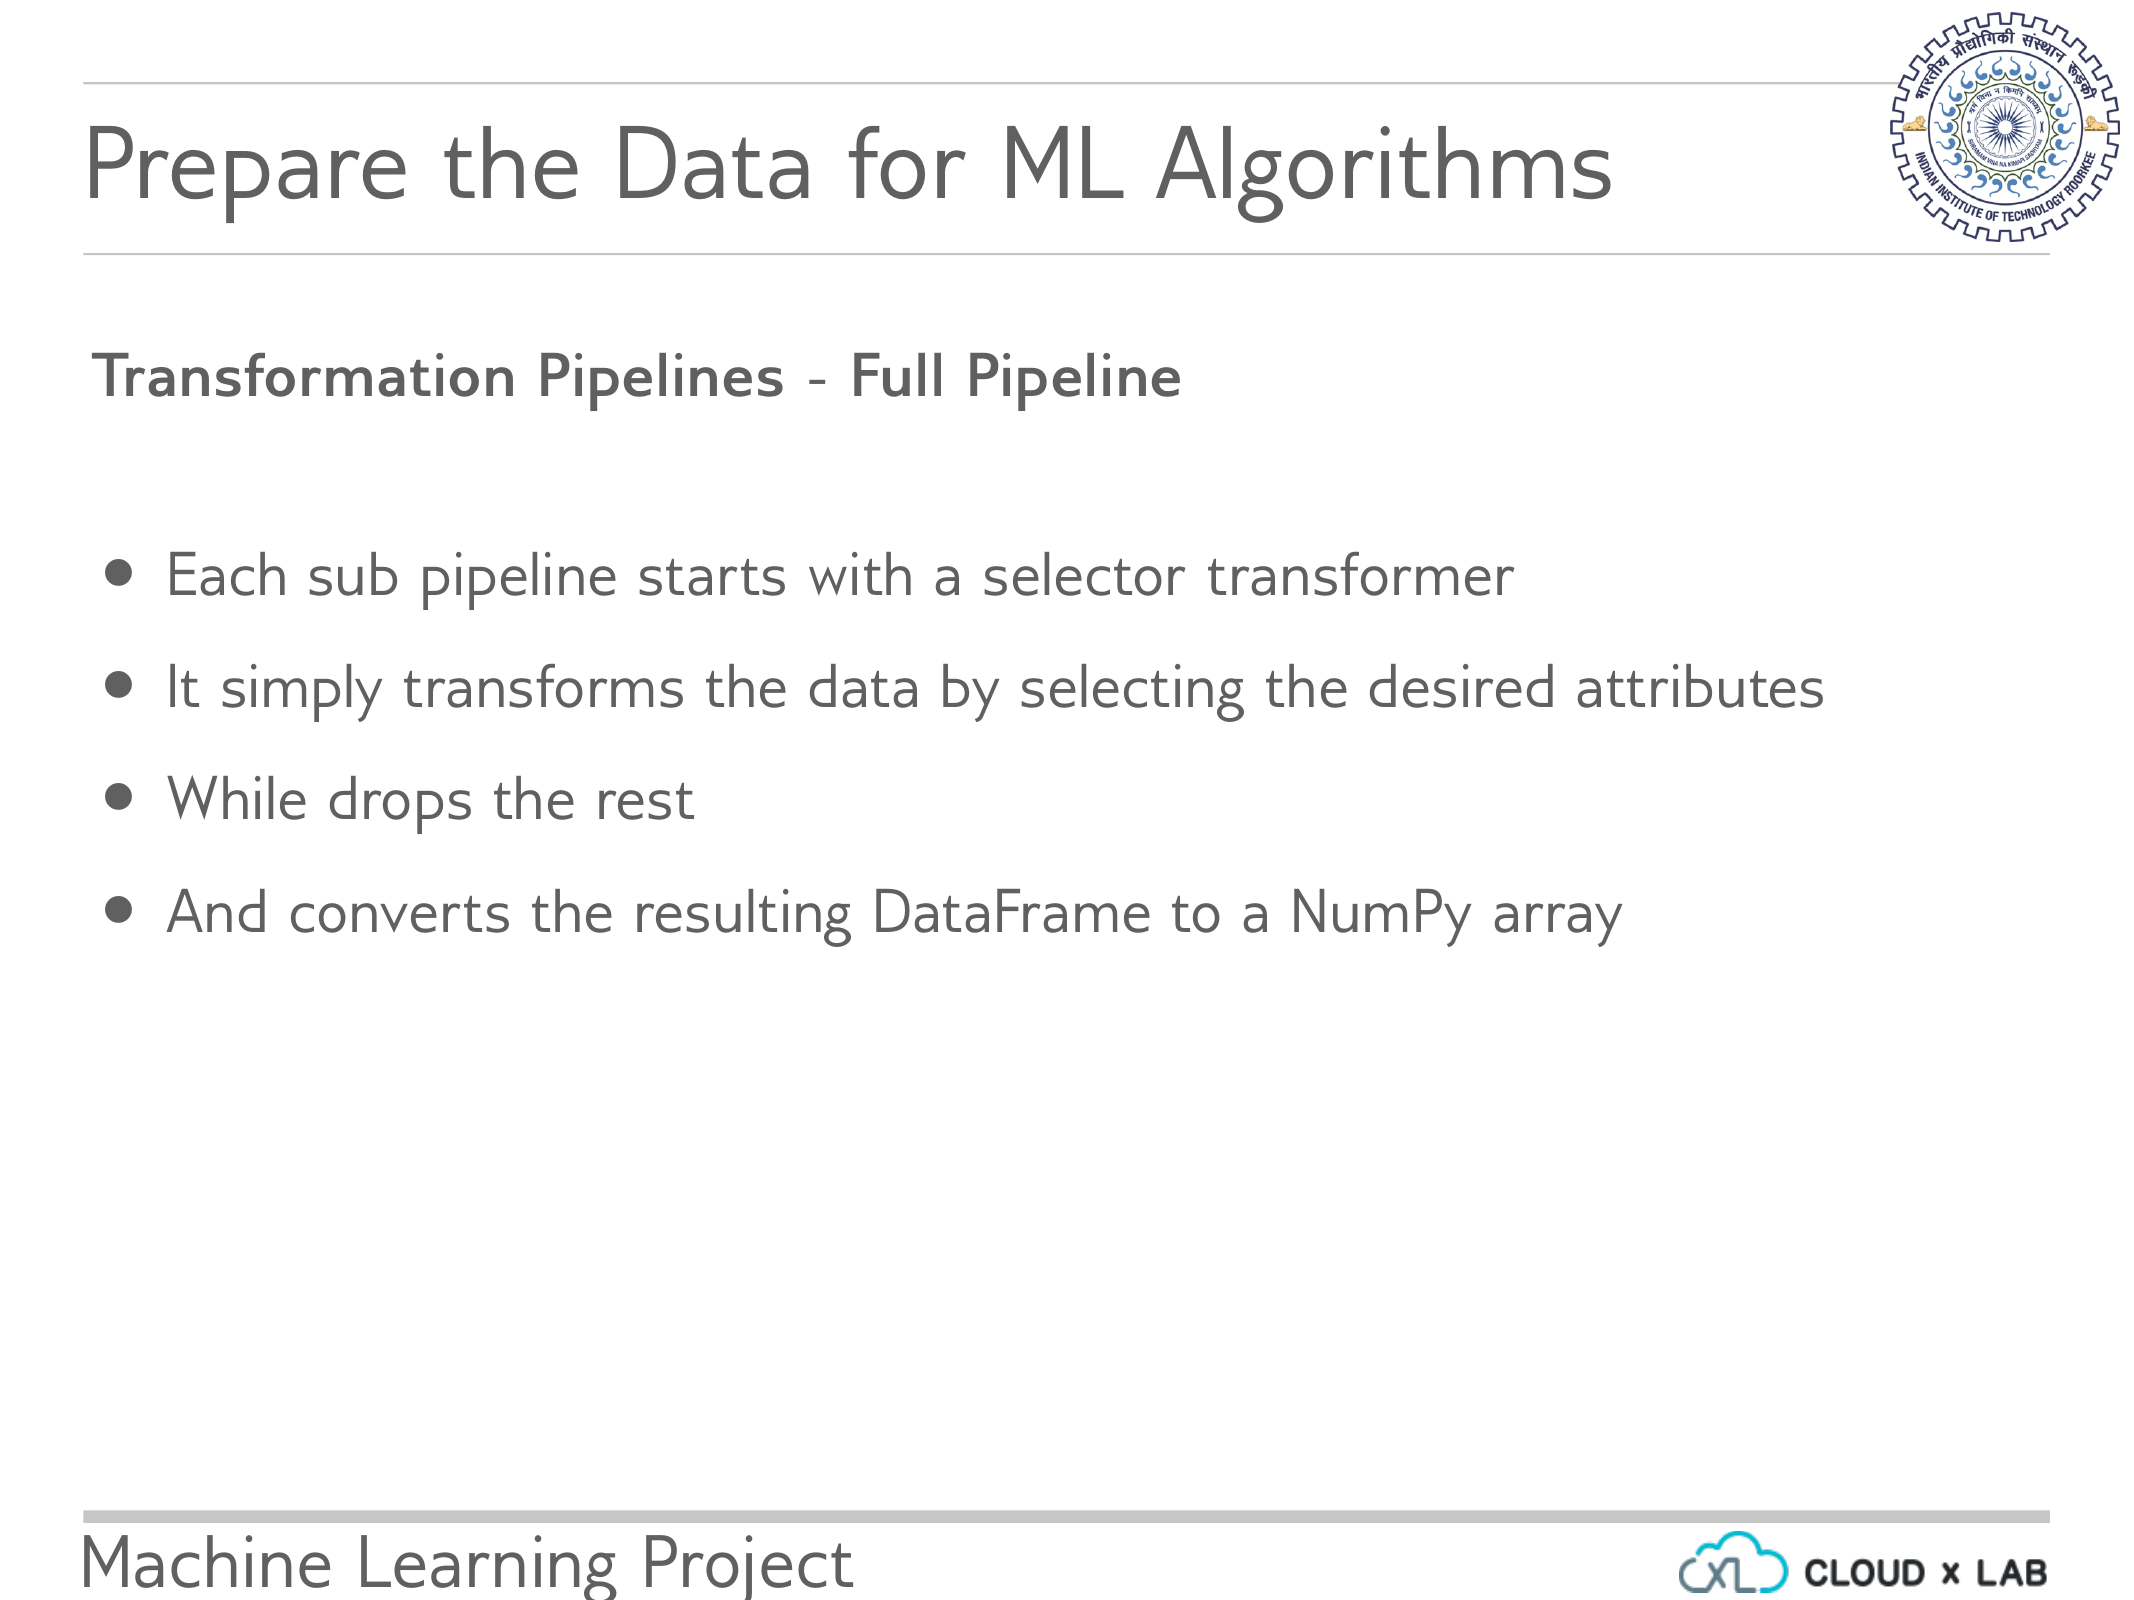

Prepare the Data for ML Algorithms
Transformation Pipelines - Full Pipeline

Each sub pipeline starts with a selector transformer
It simply transforms the data by selecting the desired attributes
While drops the rest
And converts the resulting DataFrame to a NumPy array